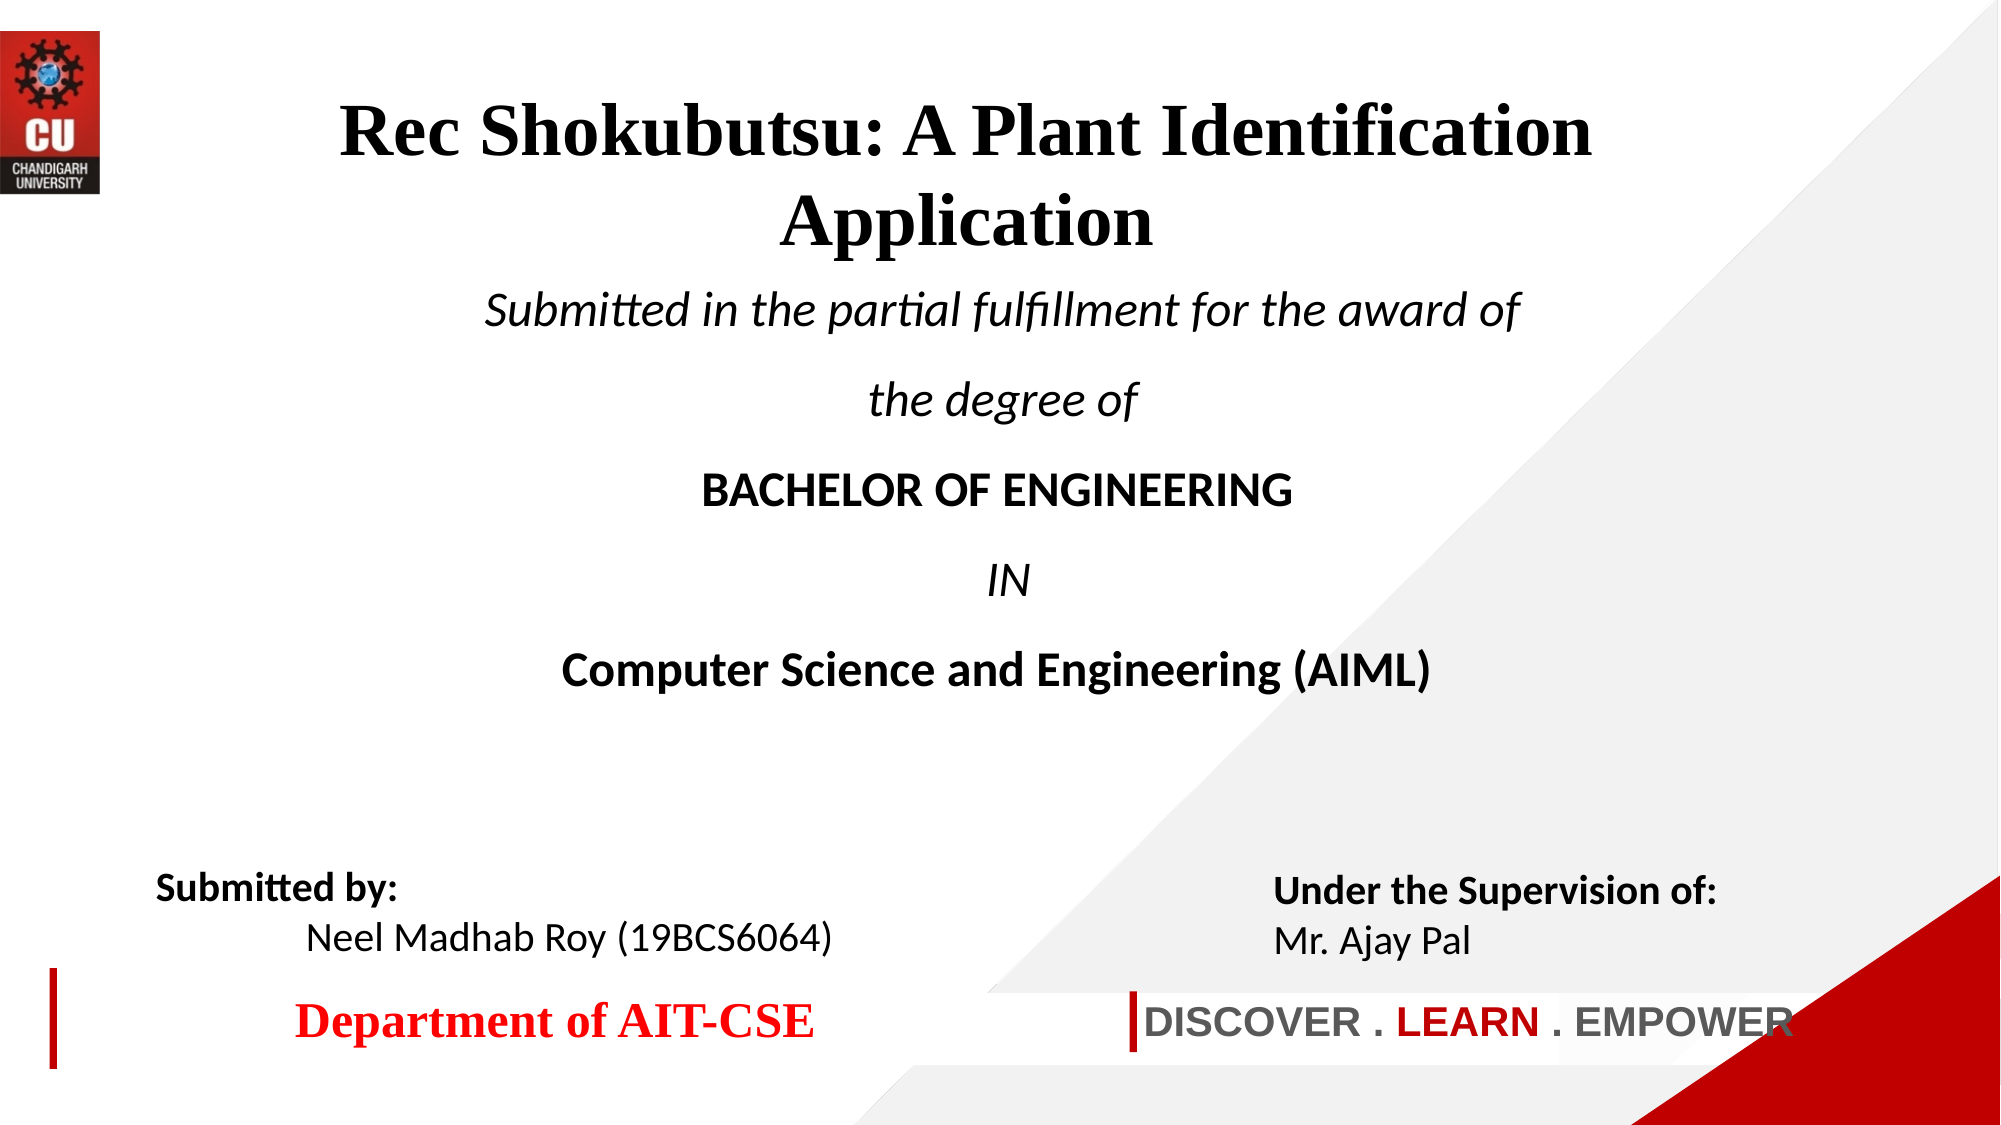

Rec Shokubutsu: A Plant Identification Application
Submitted in the partial fulfillment for the award of the degree of
BACHELOR OF ENGINEERING
 IN
Computer Science and Engineering (AIML)
Submitted by:
	Neel Madhab Roy (19BCS6064)
Under the Supervision of:
Mr. Ajay Pal

Department of AIT-CSE
DISCOVER . LEARN . EMPOWER

1